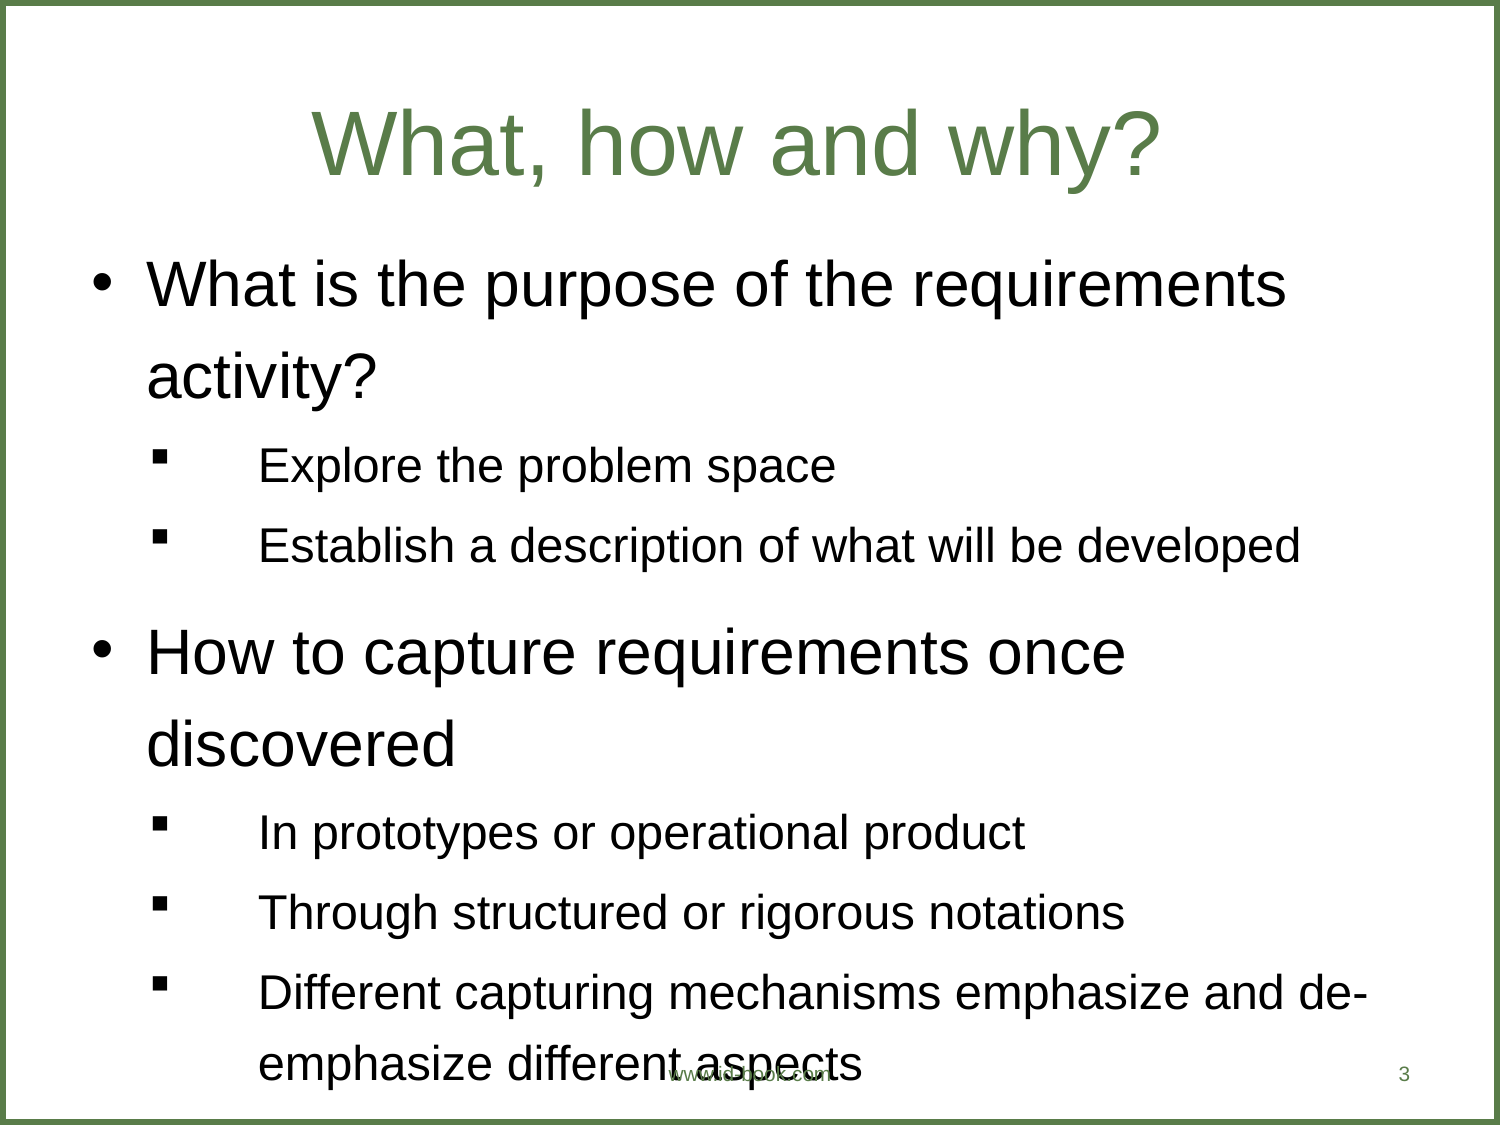

# What, how and why?
What is the purpose of the requirements activity?
Explore the problem space
Establish a description of what will be developed
How to capture requirements once discovered
In prototypes or operational product
Through structured or rigorous notations
Different capturing mechanisms emphasize and de-emphasize different aspects

www.id-book.com
3